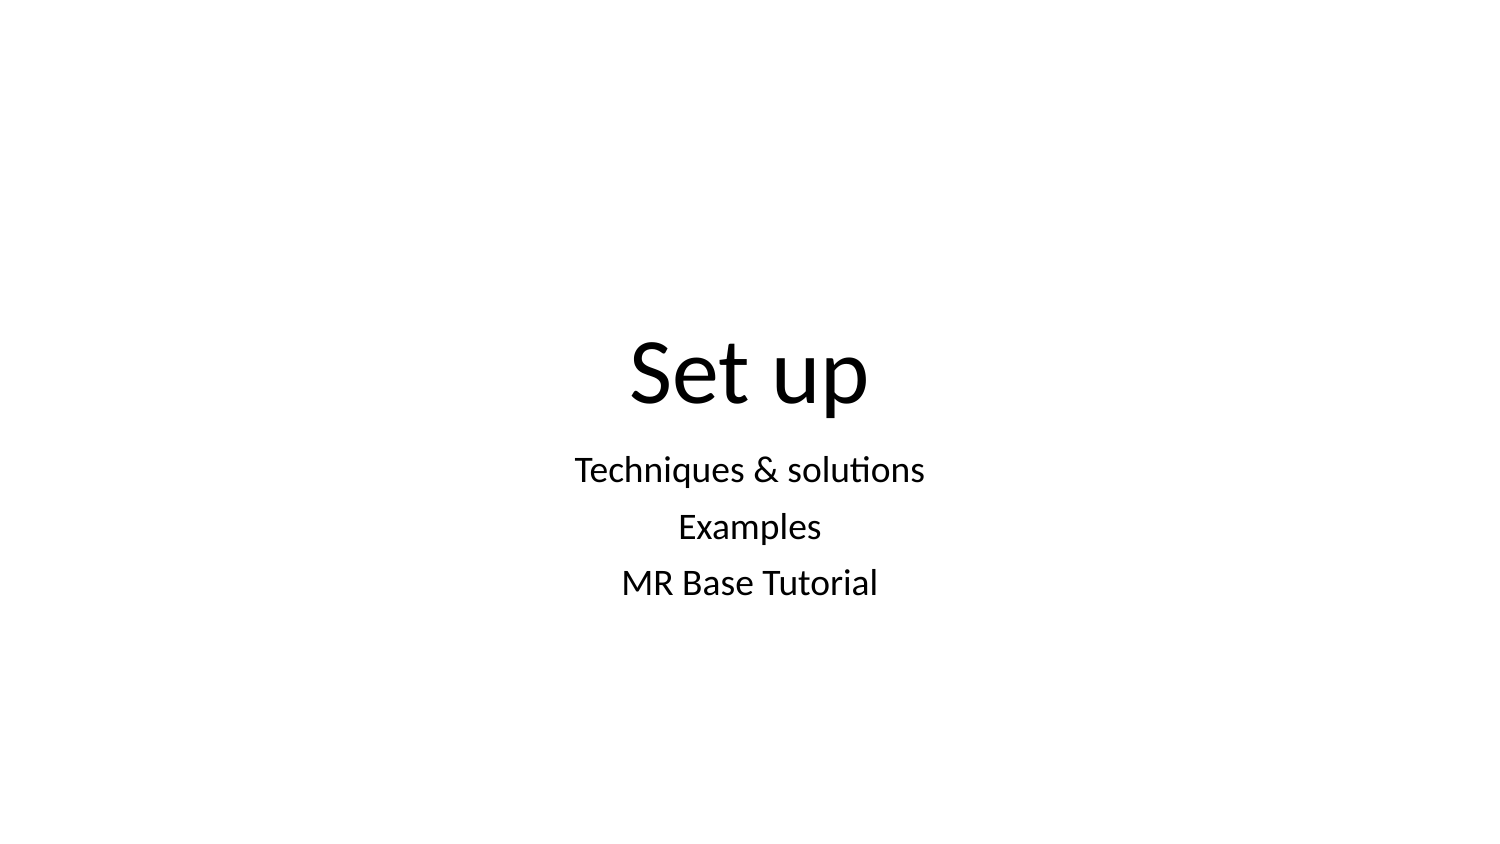

# Set up
Techniques & solutions
Examples
MR Base Tutorial